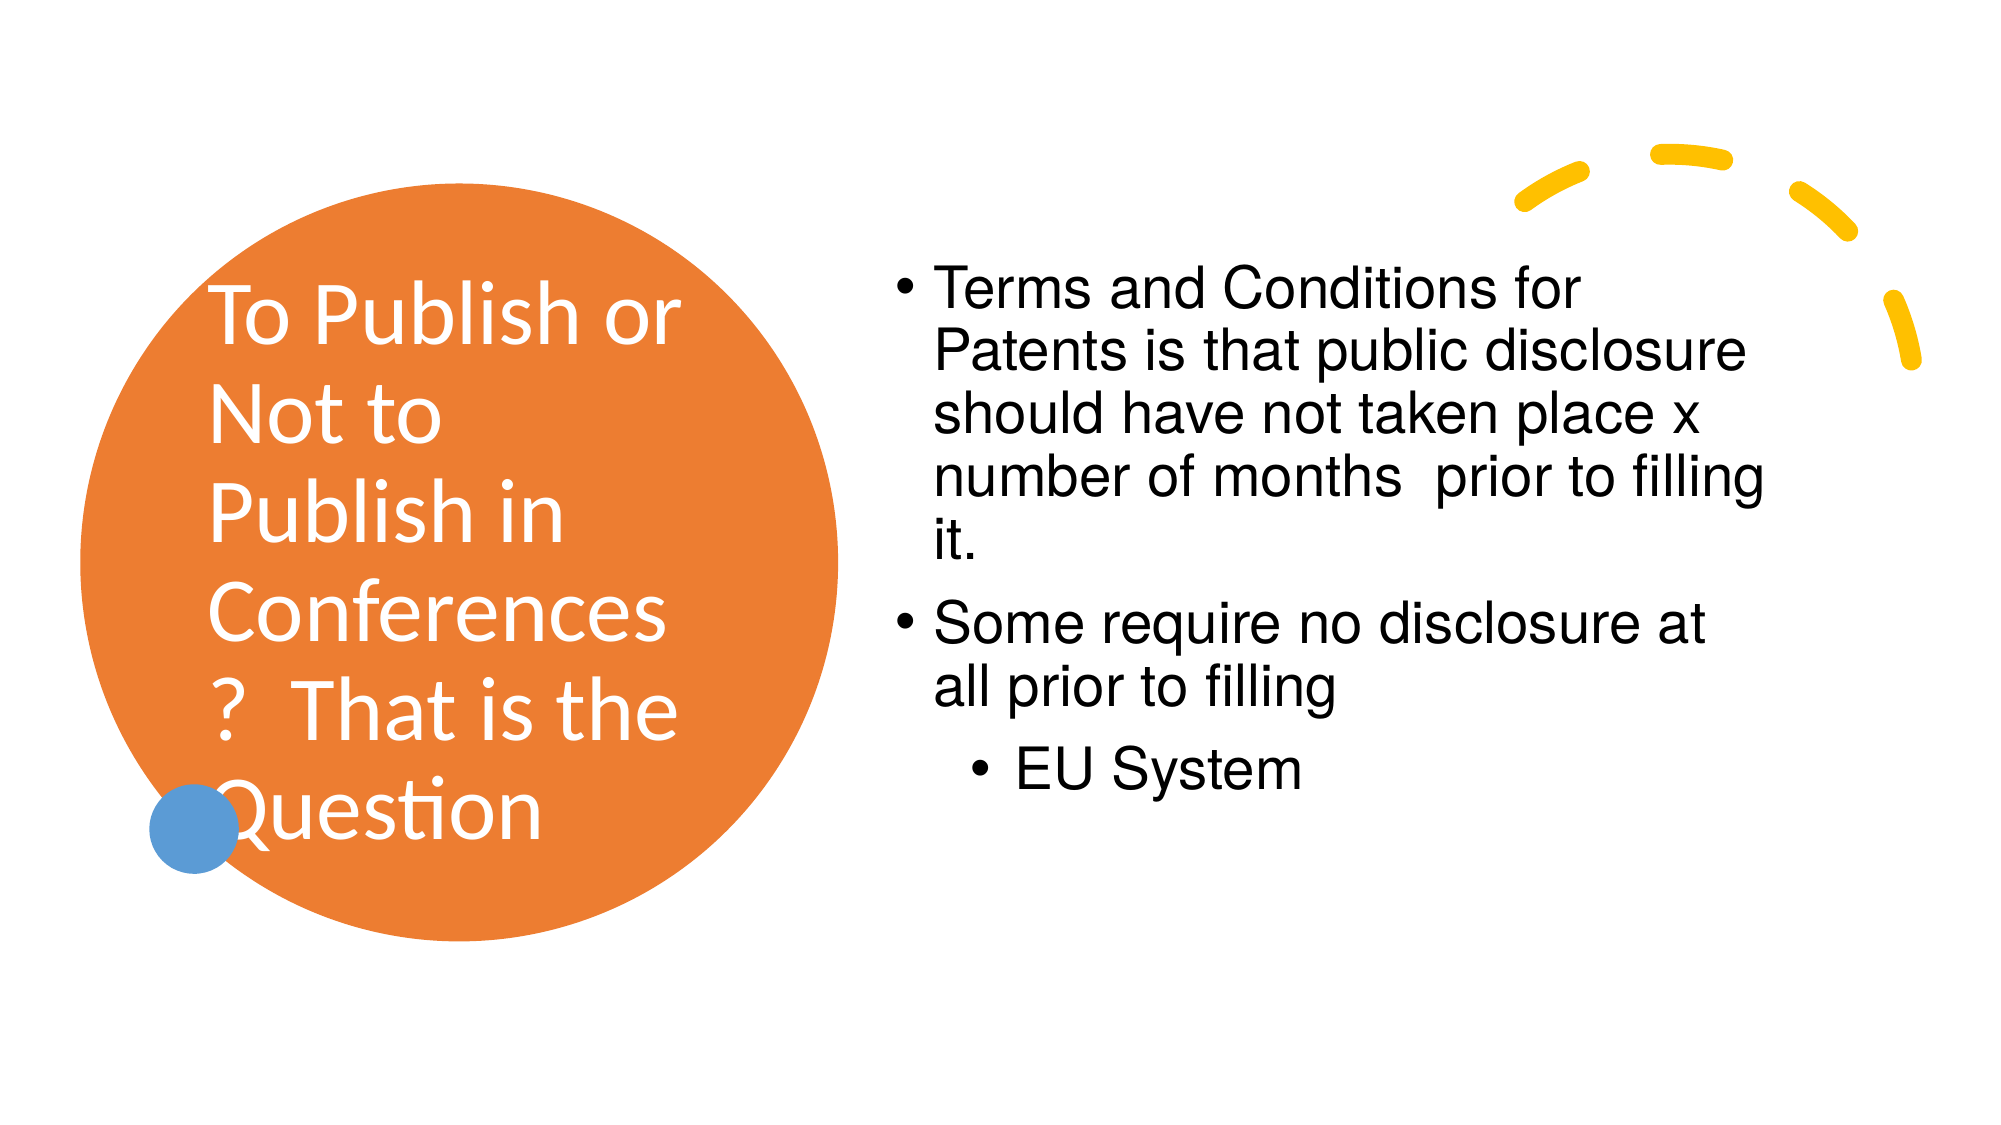

# To Publish or Not to Publish in Conferences?  That is the Question
Terms and Conditions for Patents is that public disclosure should have not taken place x number of months  prior to filling it.
Some require no disclosure at all prior to filling
EU System